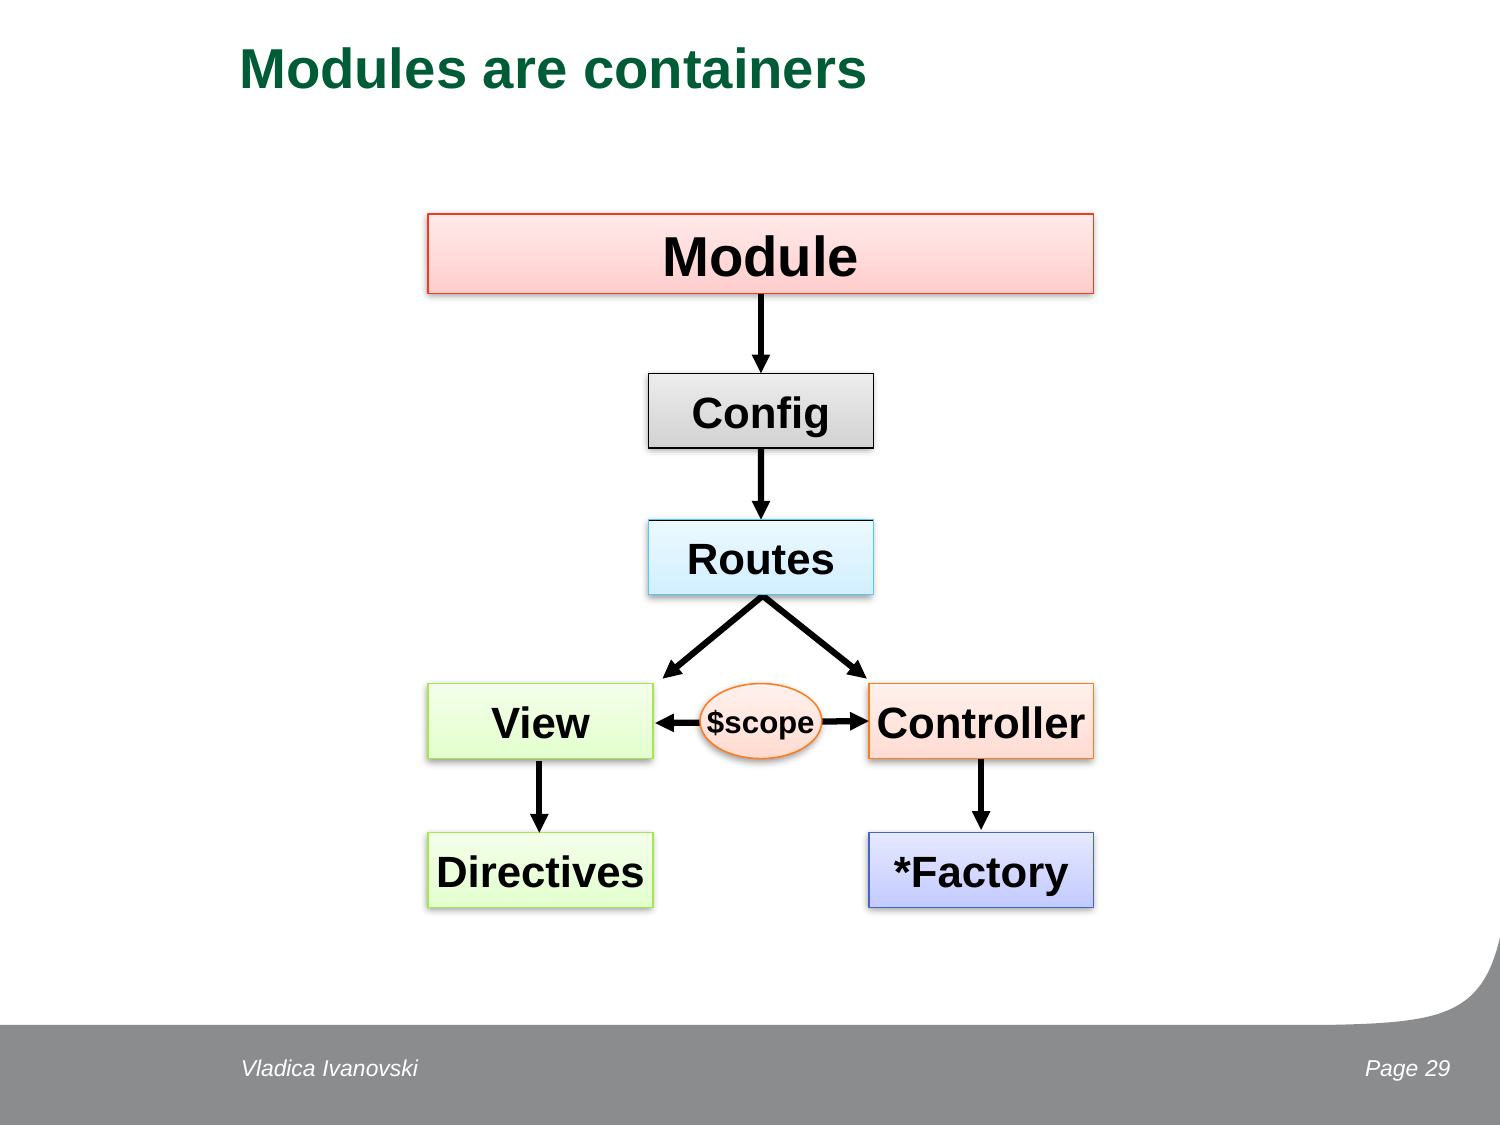

# Modules are containers
Module
Config
Routes
View
$scope
Controller
Directives
*Factory
Vladica Ivanovski
 Page 29